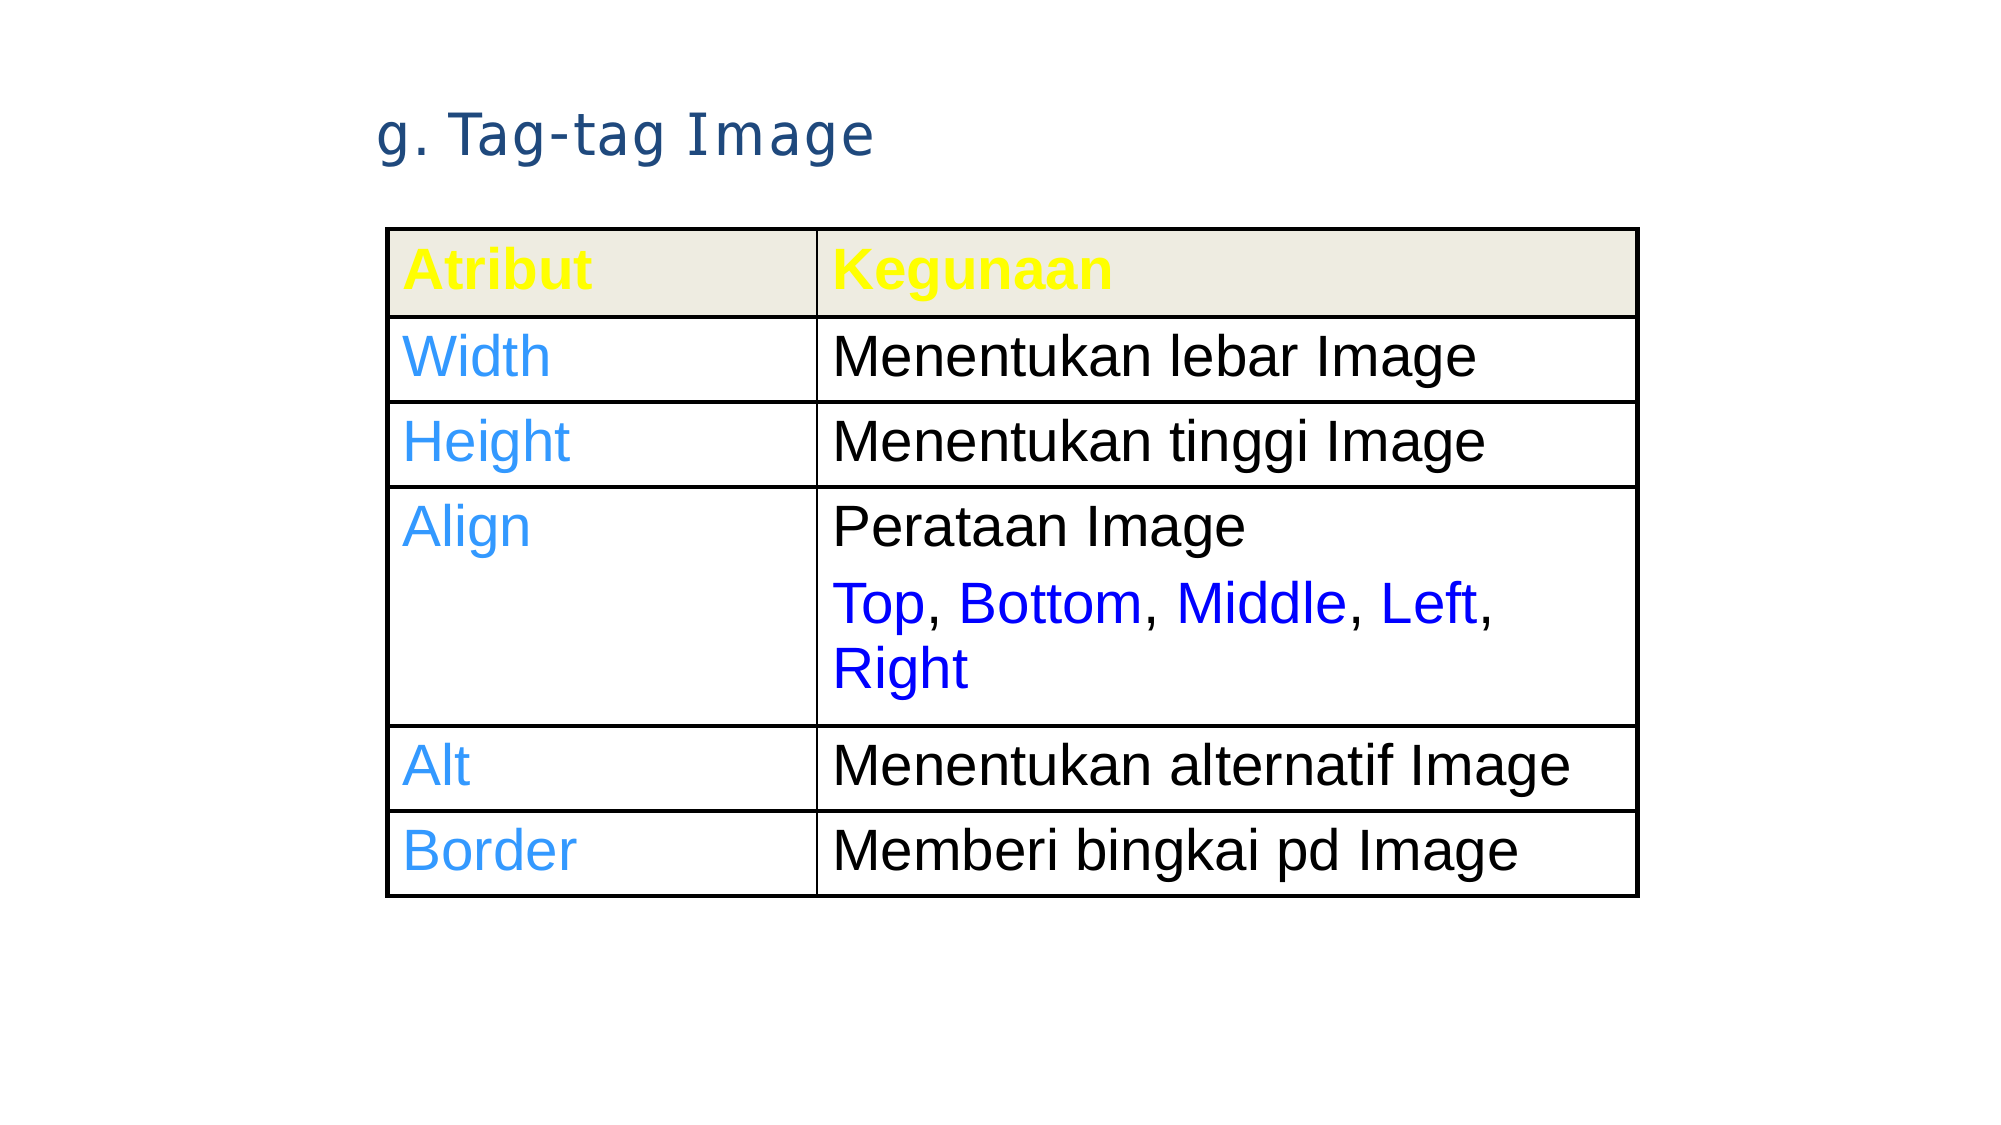

g. Tag-tag Image
| Atribut | Kegunaan |
| --- | --- |
| Width | Menentukan lebar Image |
| Height | Menentukan tinggi Image |
| Align | Perataan Image Top, Bottom, Middle, Left, Right |
| Alt | Menentukan alternatif Image |
| Border | Memberi bingkai pd Image |